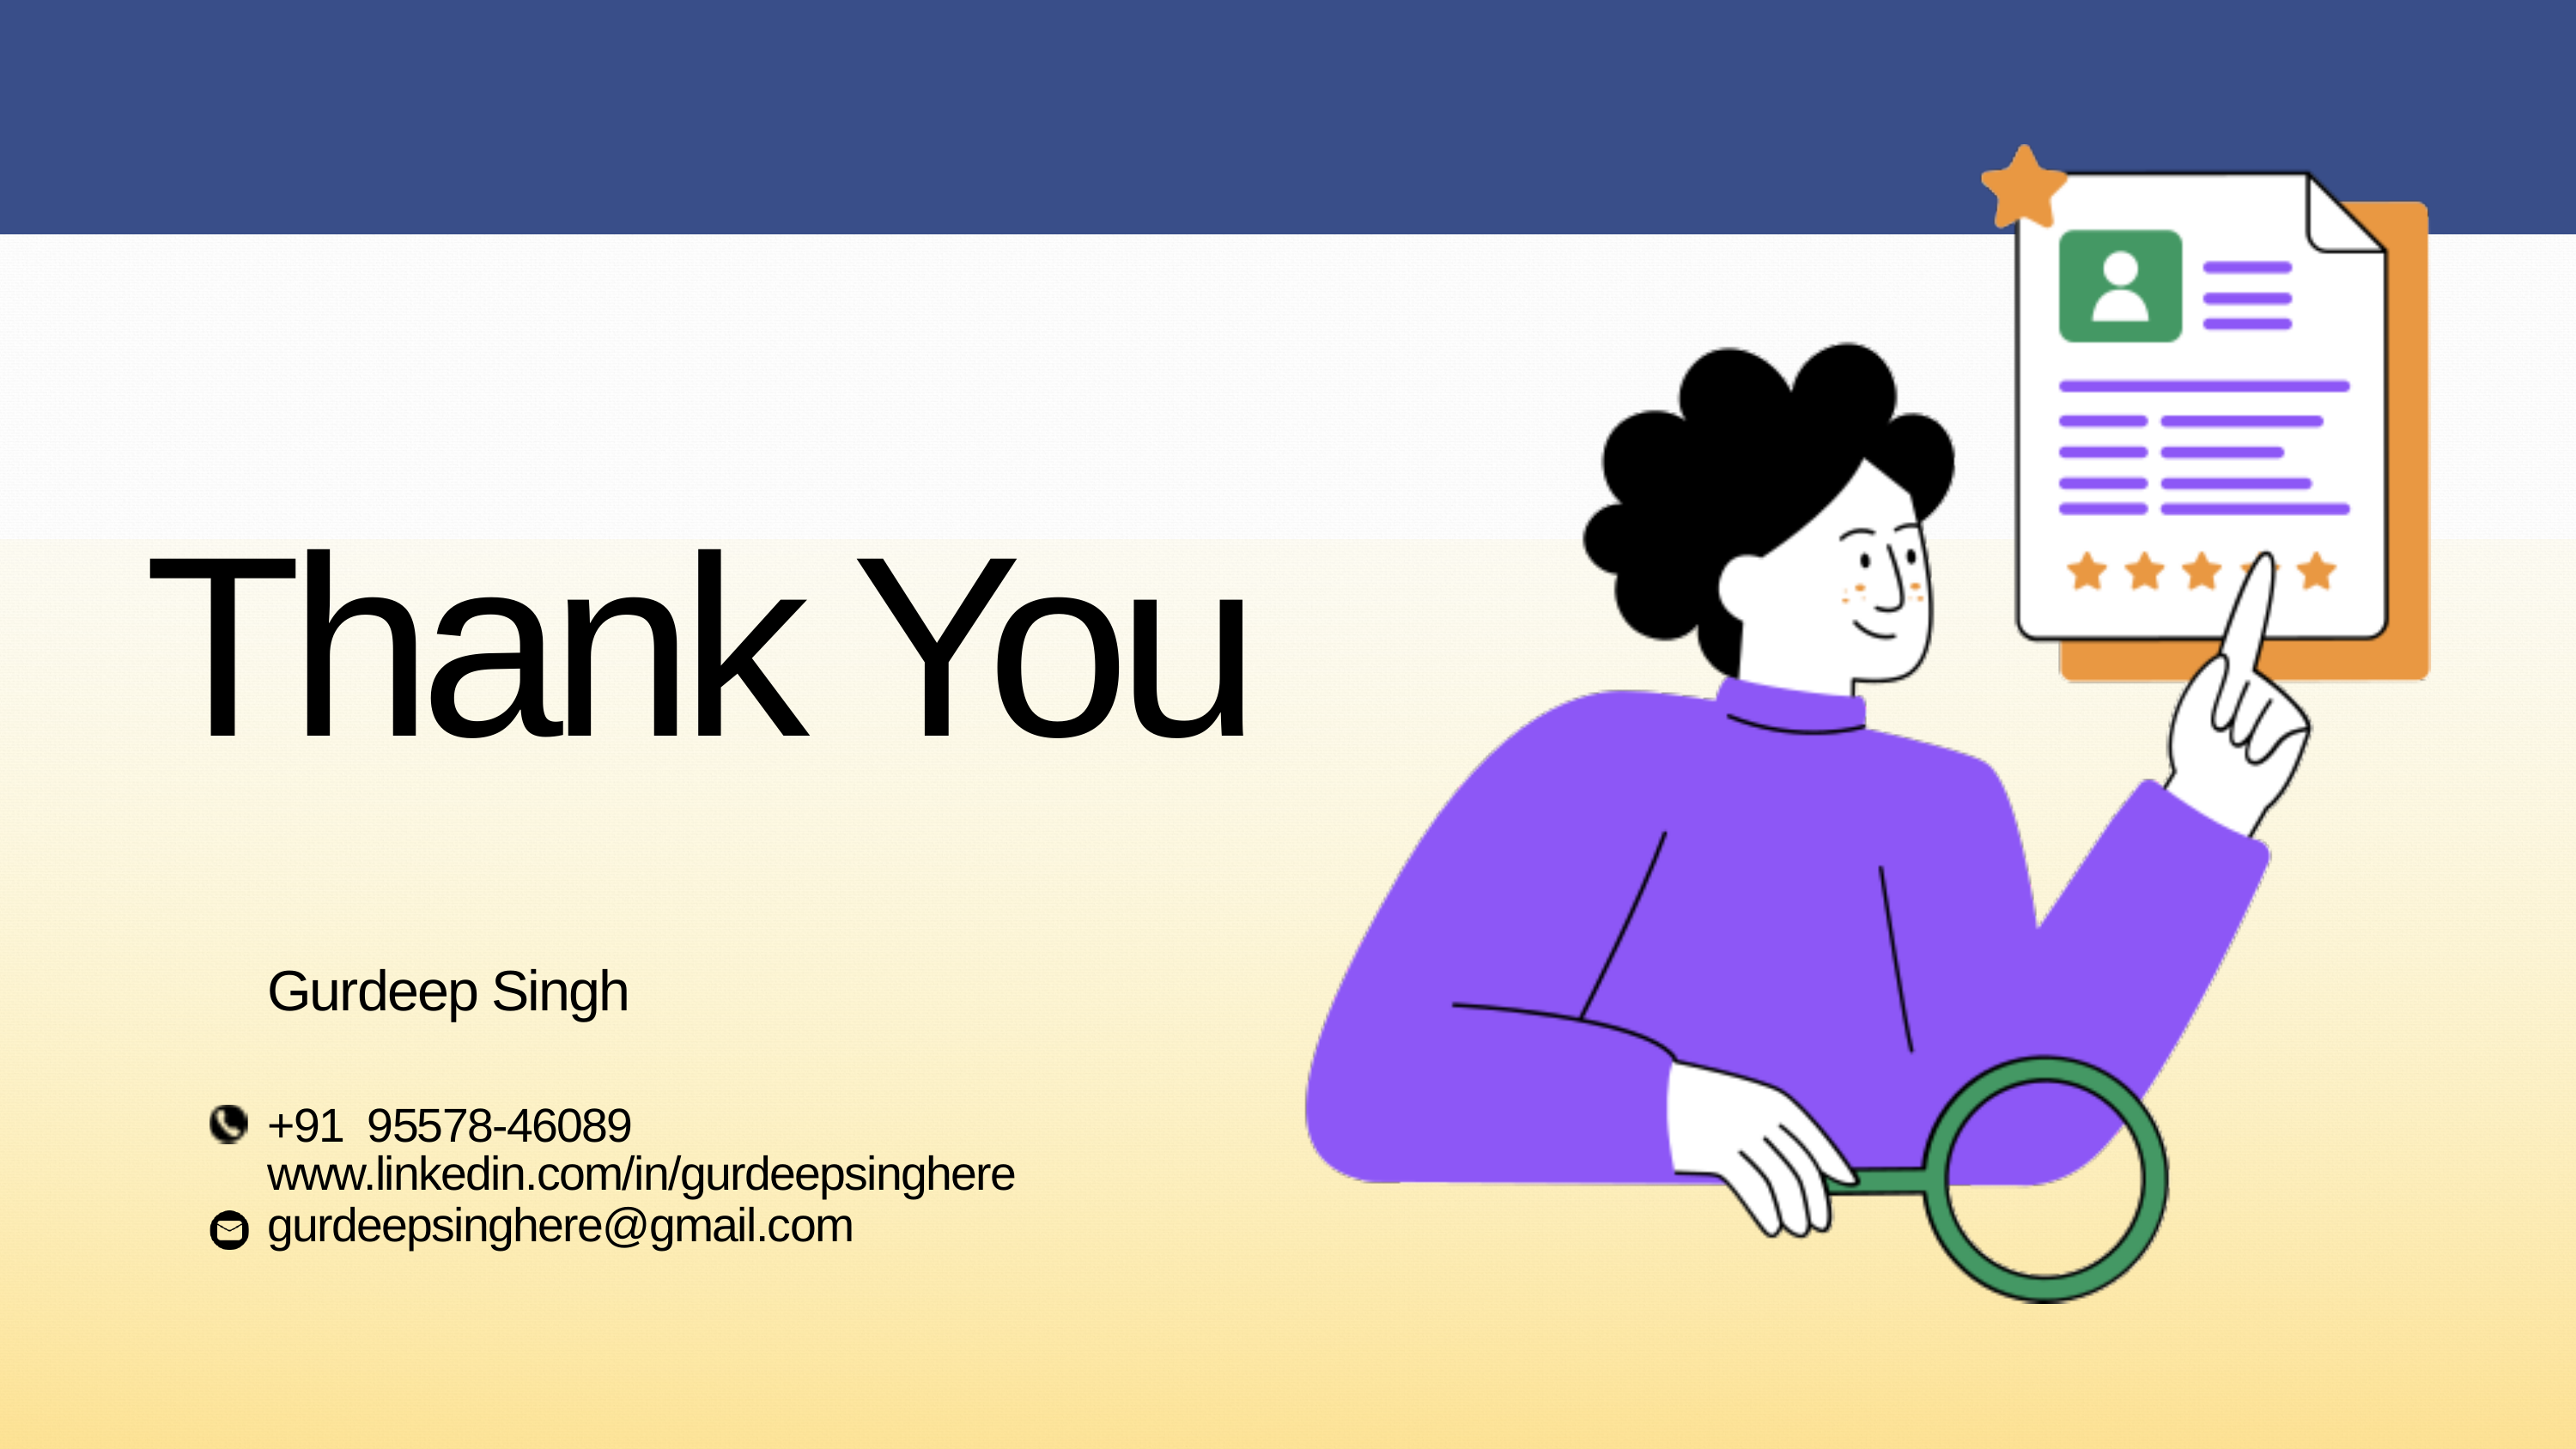

Thank You
Gurdeep Singh

+91  95578-46089

www.linkedin.com/in/gurdeepsinghere
gurdeepsinghere@gmail.com